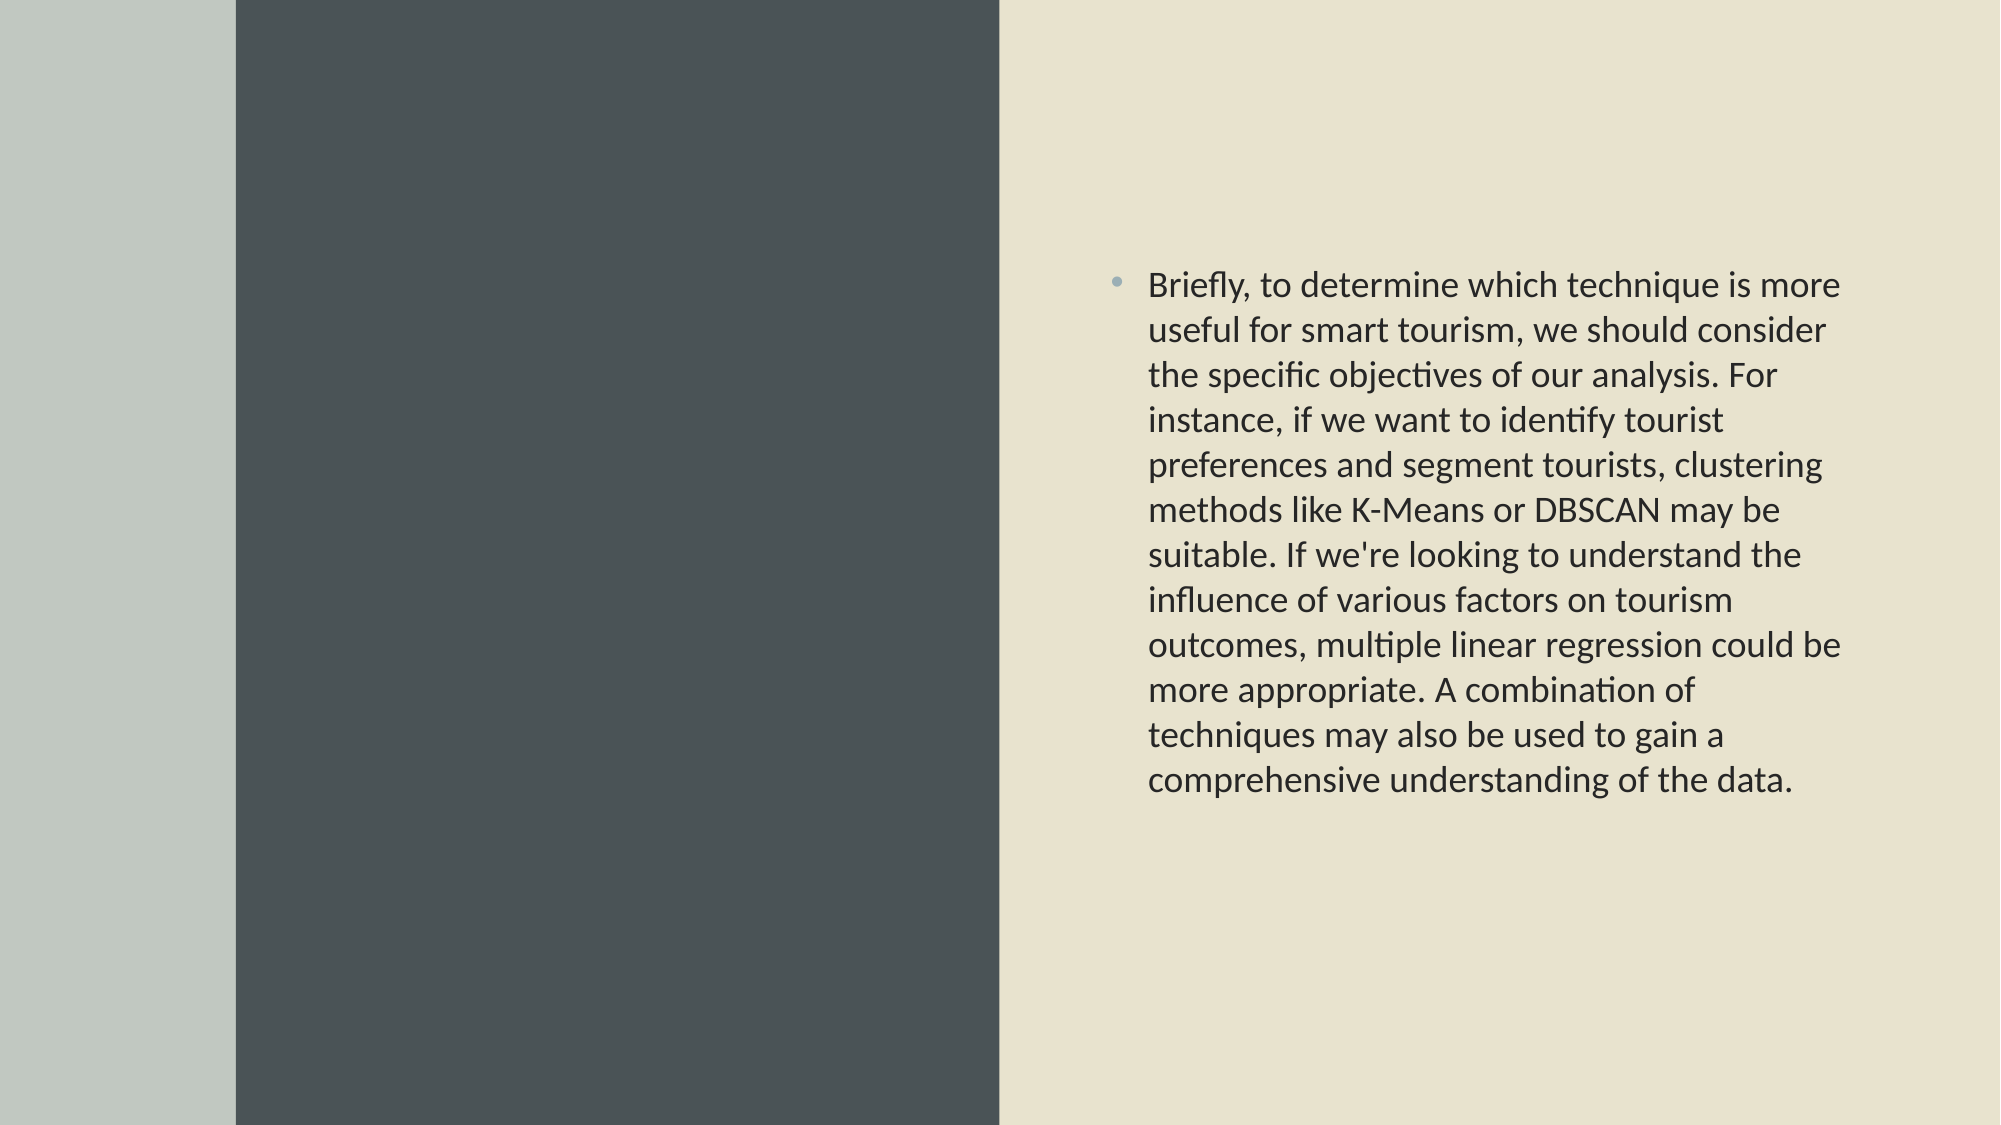

Briefly, to determine which technique is more useful for smart tourism, we should consider the specific objectives of our analysis. For instance, if we want to identify tourist preferences and segment tourists, clustering methods like K-Means or DBSCAN may be suitable. If we're looking to understand the influence of various factors on tourism outcomes, multiple linear regression could be more appropriate. A combination of techniques may also be used to gain a comprehensive understanding of the data.